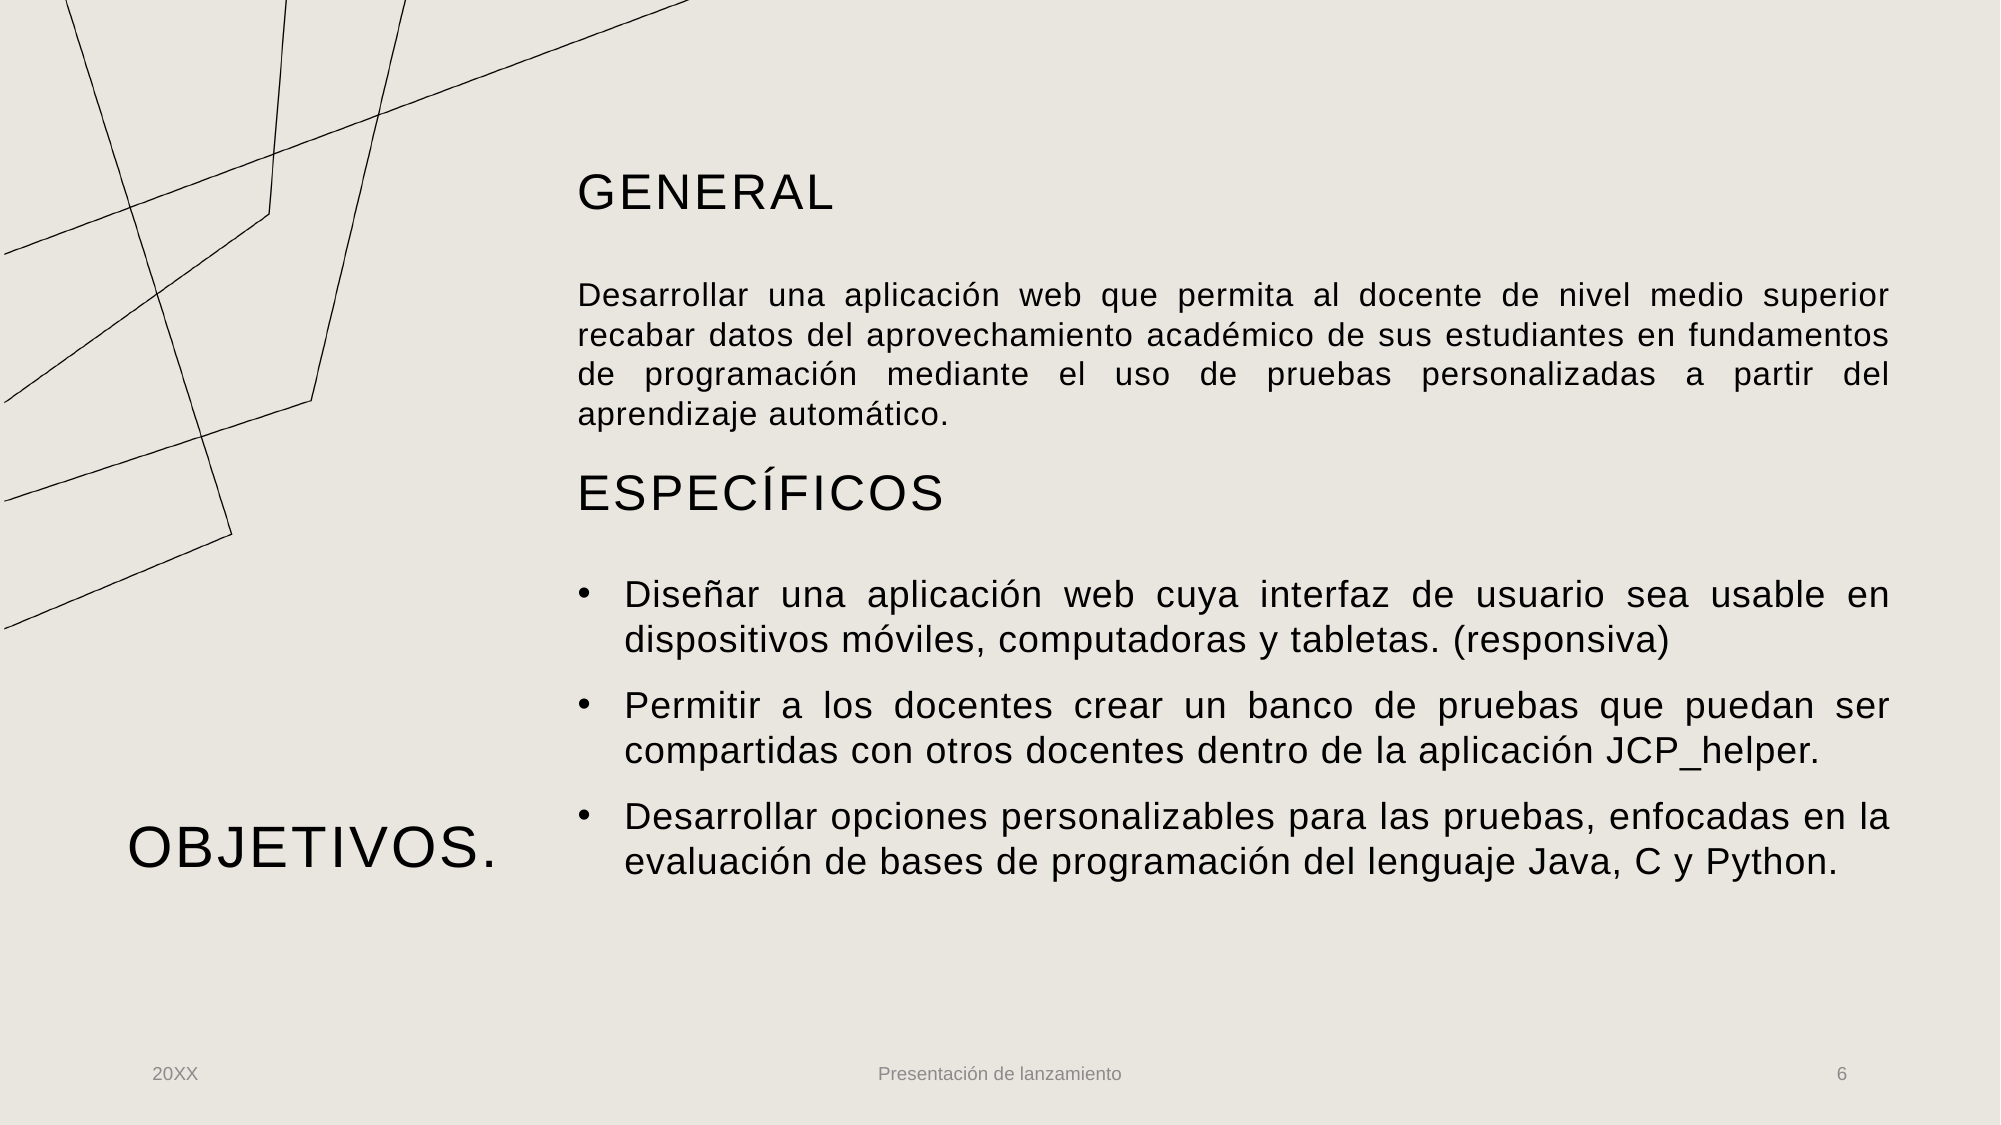

GENERAL
Desarrollar una aplicación web que permita al docente de nivel medio superior recabar datos del aprovechamiento académico de sus estudiantes en fundamentos de programación mediante el uso de pruebas personalizadas a partir del aprendizaje automático.
ESPECÍFICOS
Diseñar una aplicación web cuya interfaz de usuario sea usable en dispositivos móviles, computadoras y tabletas. (responsiva)
Permitir a los docentes crear un banco de pruebas que puedan ser compartidas con otros docentes dentro de la aplicación JCP_helper.
Desarrollar opciones personalizables para las pruebas, enfocadas en la evaluación de bases de programación del lenguaje Java, C y Python.
# Objetivos.
20XX
Presentación de lanzamiento
6